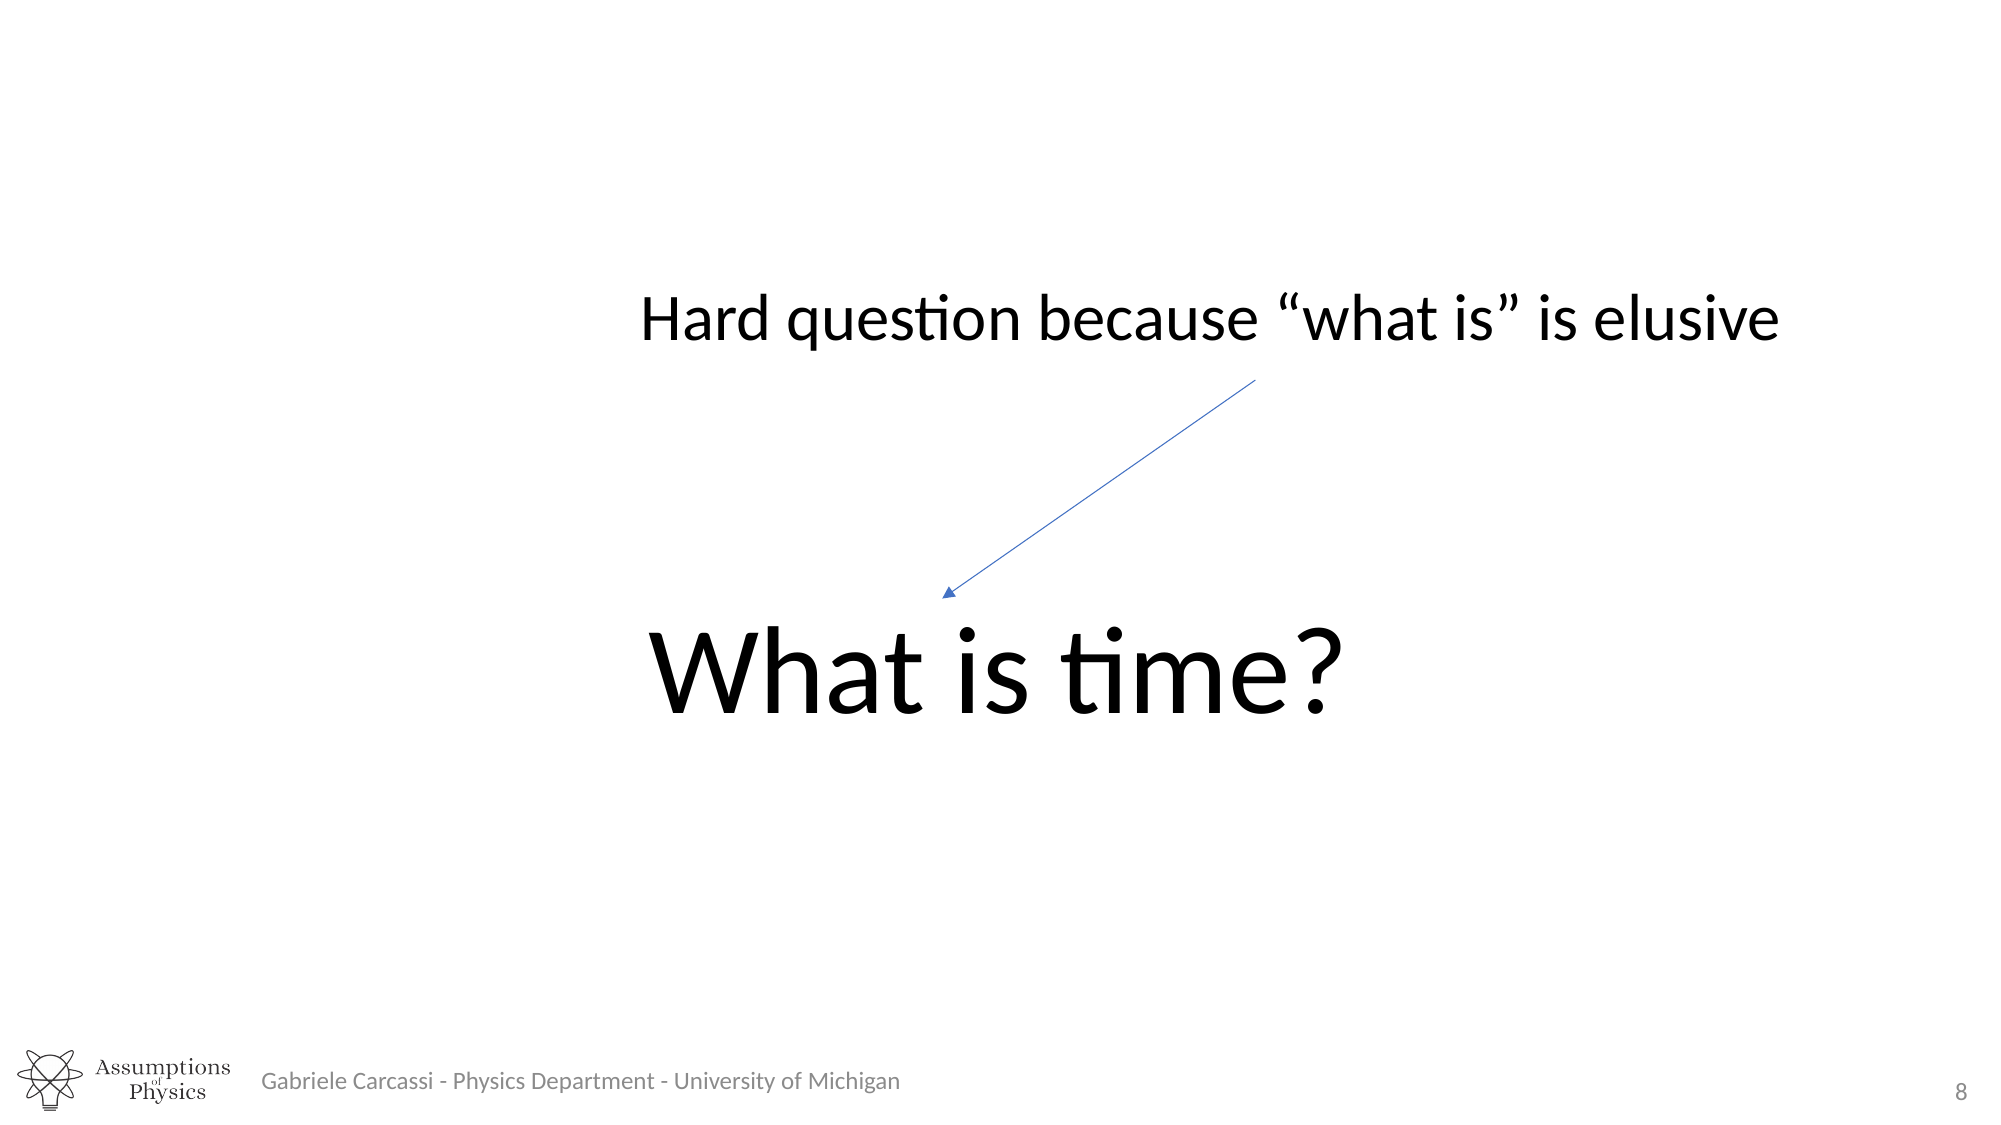

Hard question because “what is” is elusive
What is time?
Gabriele Carcassi - Physics Department - University of Michigan
8